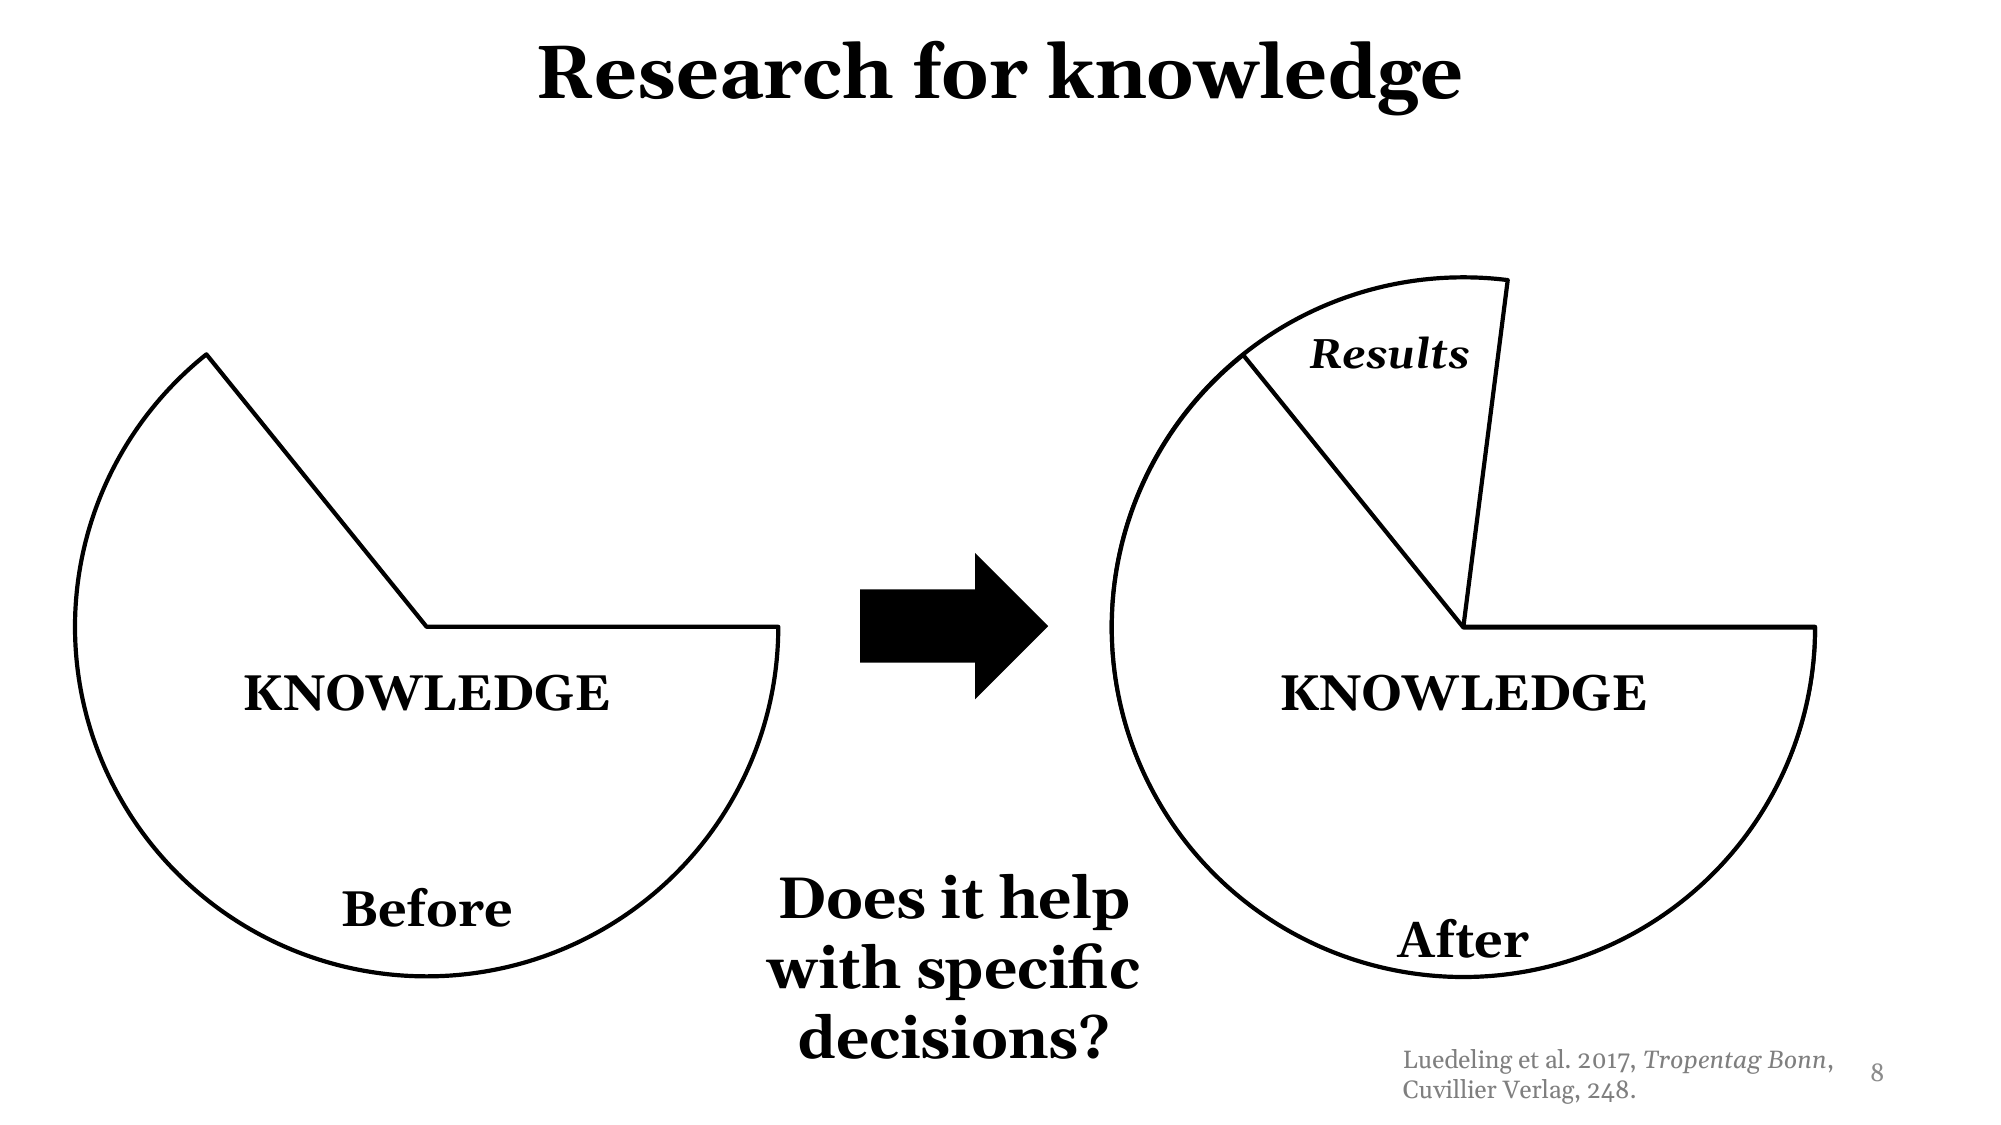

Research for knowledge

Results

KNOWLEDGE
KNOWLEDGE
Does it help with specific decisions?
Before
After
Luedeling et al. 2017, Tropentag Bonn, Cuvillier Verlag, 248.
8